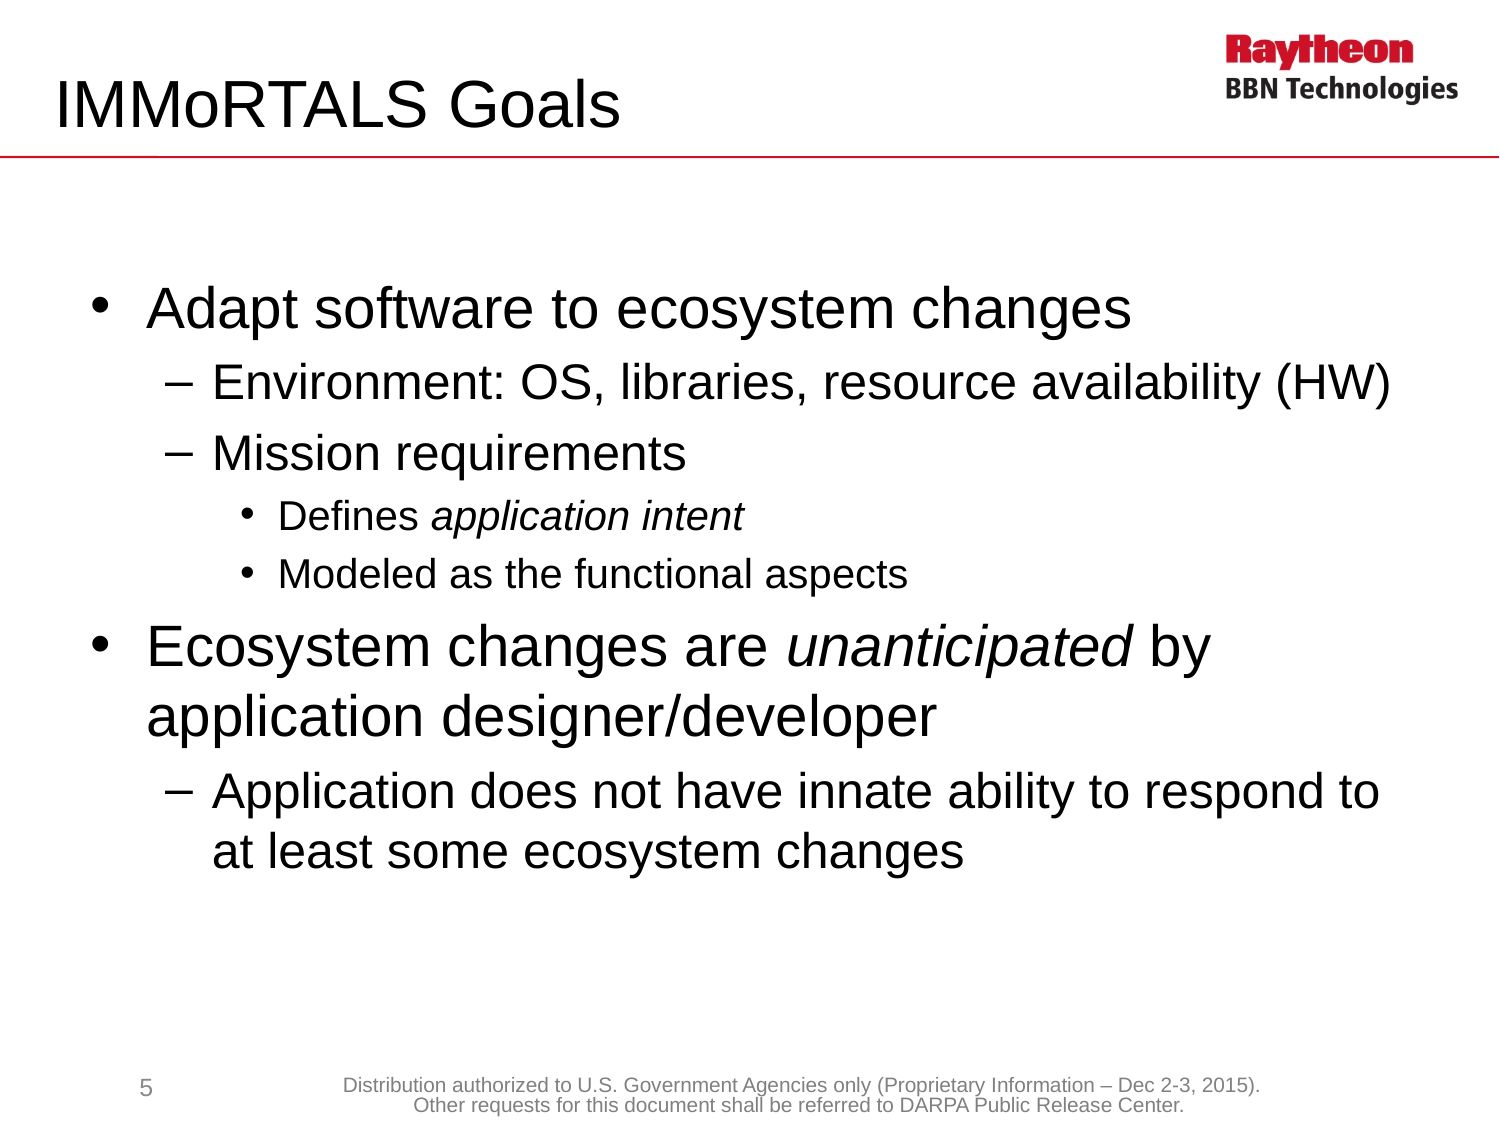

# IMMoRTALS Goals
Adapt software to ecosystem changes
Environment: OS, libraries, resource availability (HW)
Mission requirements
Defines application intent
Modeled as the functional aspects
Ecosystem changes are unanticipated by application designer/developer
Application does not have innate ability to respond to at least some ecosystem changes
5